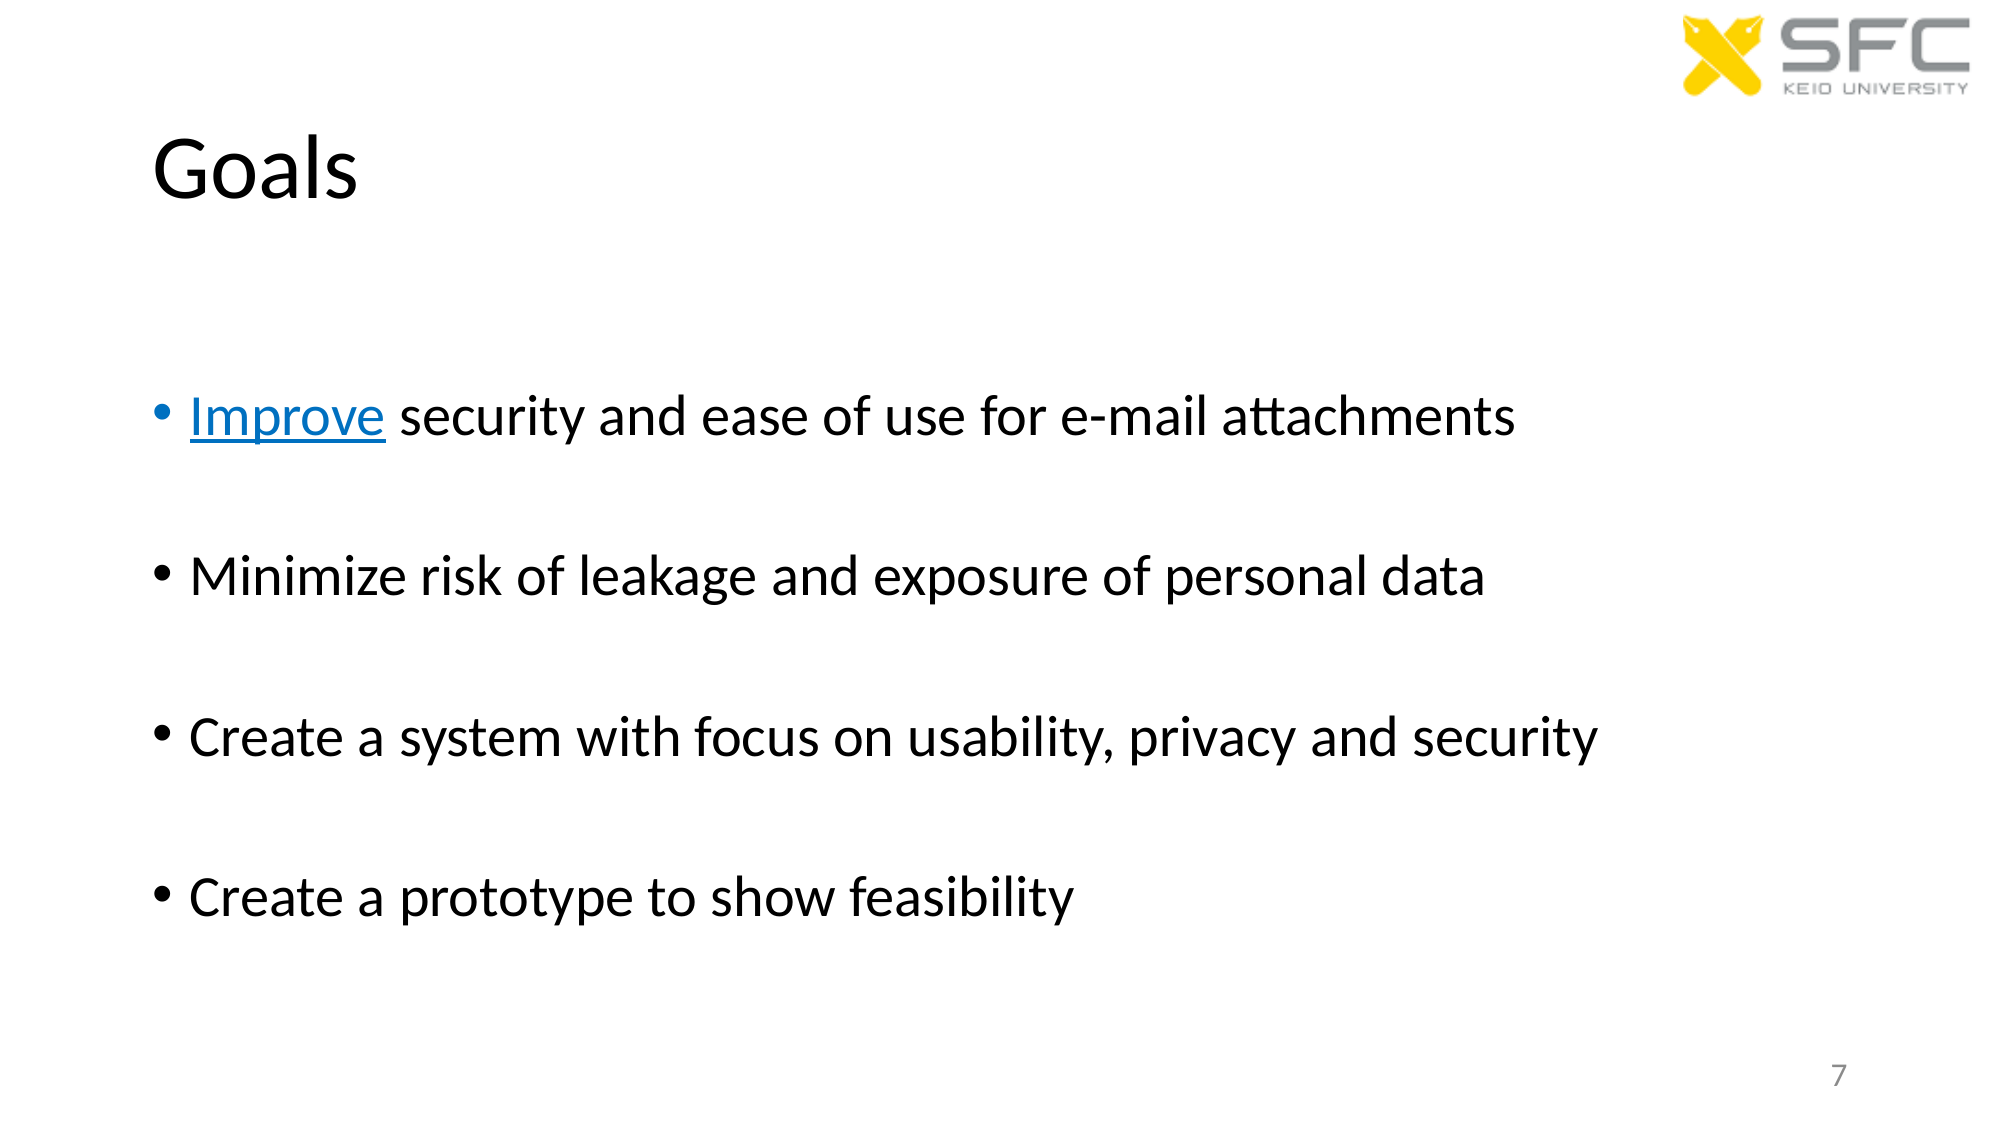

# Goals
Improve security and ease of use for e-mail attachments
Minimize risk of leakage and exposure of personal data
Create a system with focus on usability, privacy and security
Create a prototype to show feasibility
7